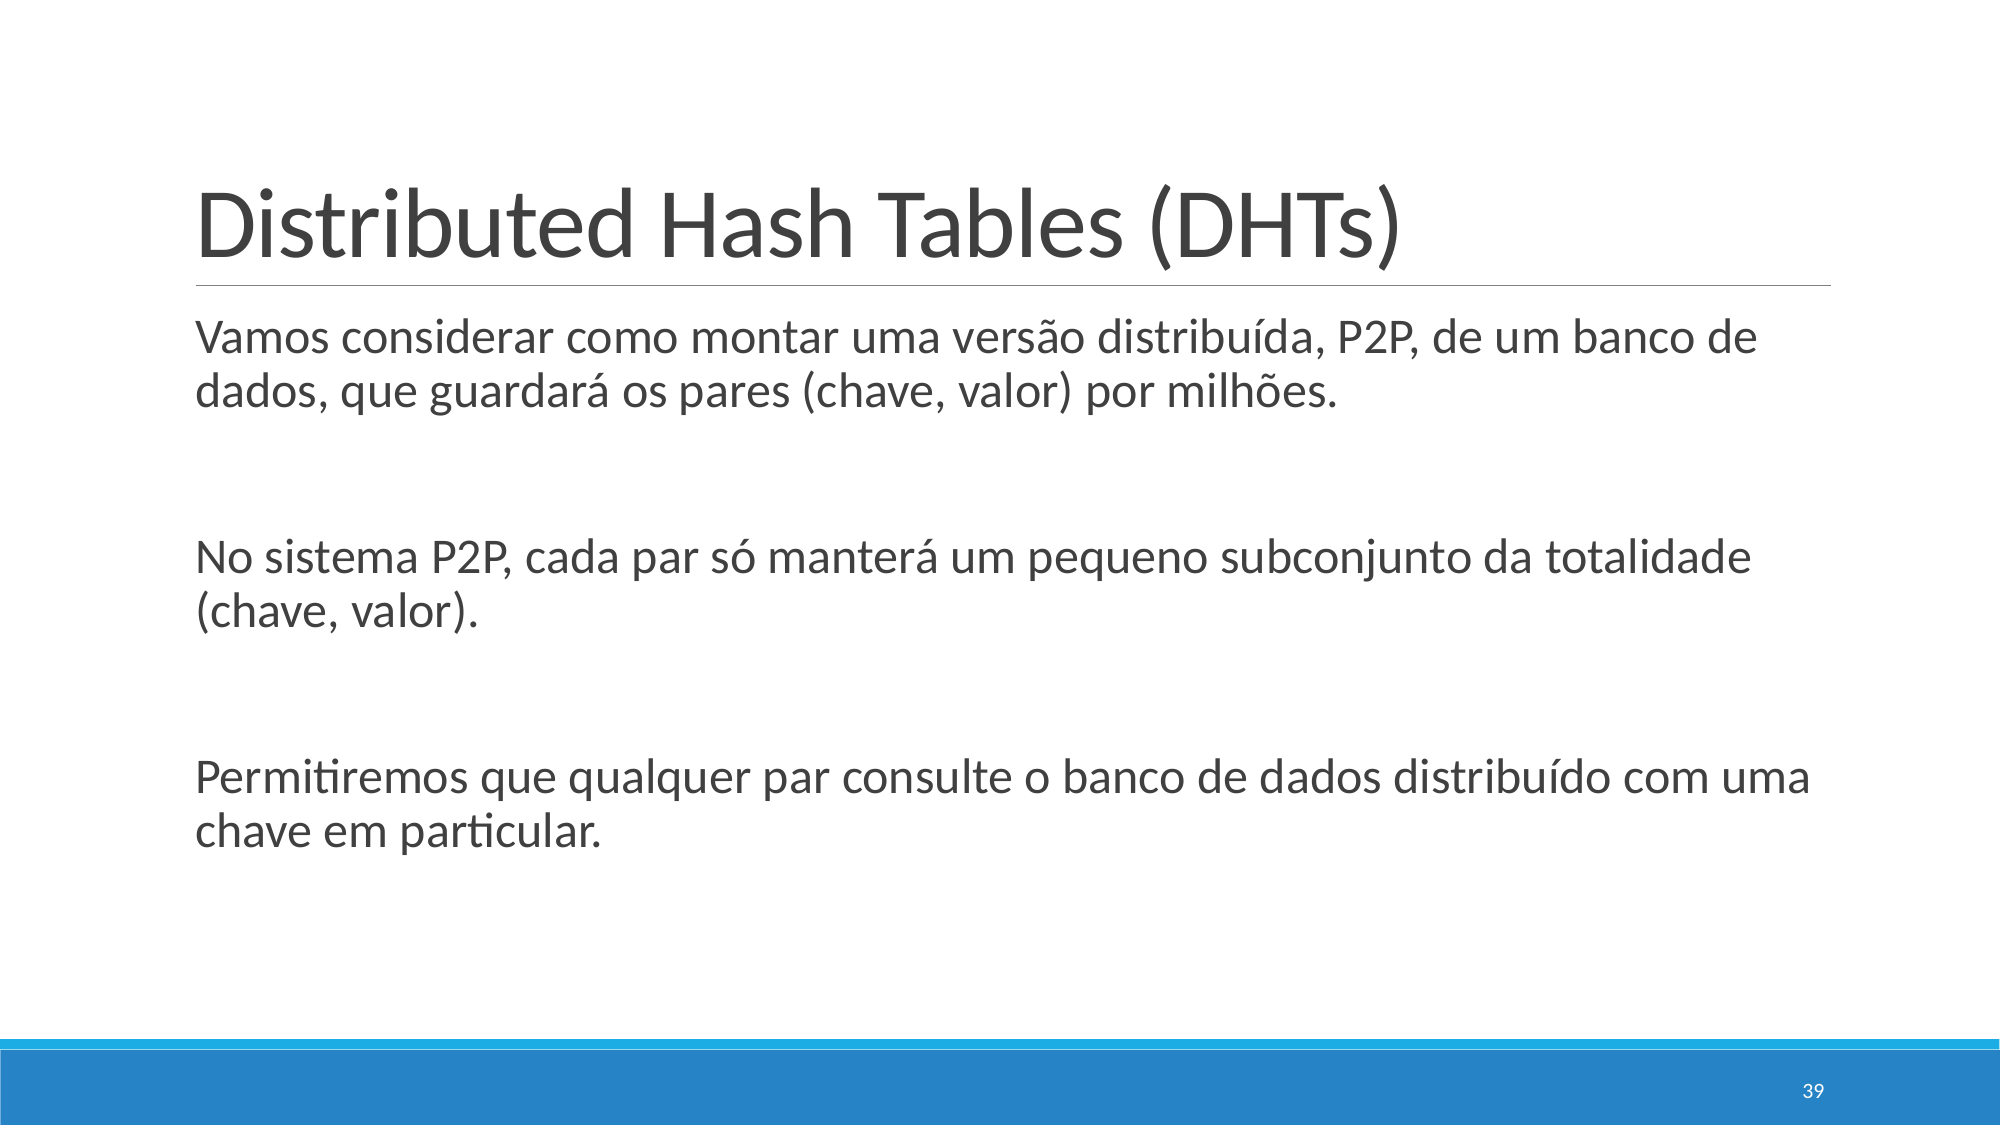

# Distributed Hash Tables (DHTs)
Vamos considerar como montar uma versão distribuída, P2P, de um banco de dados, que guardará os pares (chave, valor) por milhões.

No sistema P2P, cada par só manterá um pequeno subconjunto da totalidade (chave, valor).

Permitiremos que qualquer par consulte o banco de dados distribuído com uma chave em particular.

39